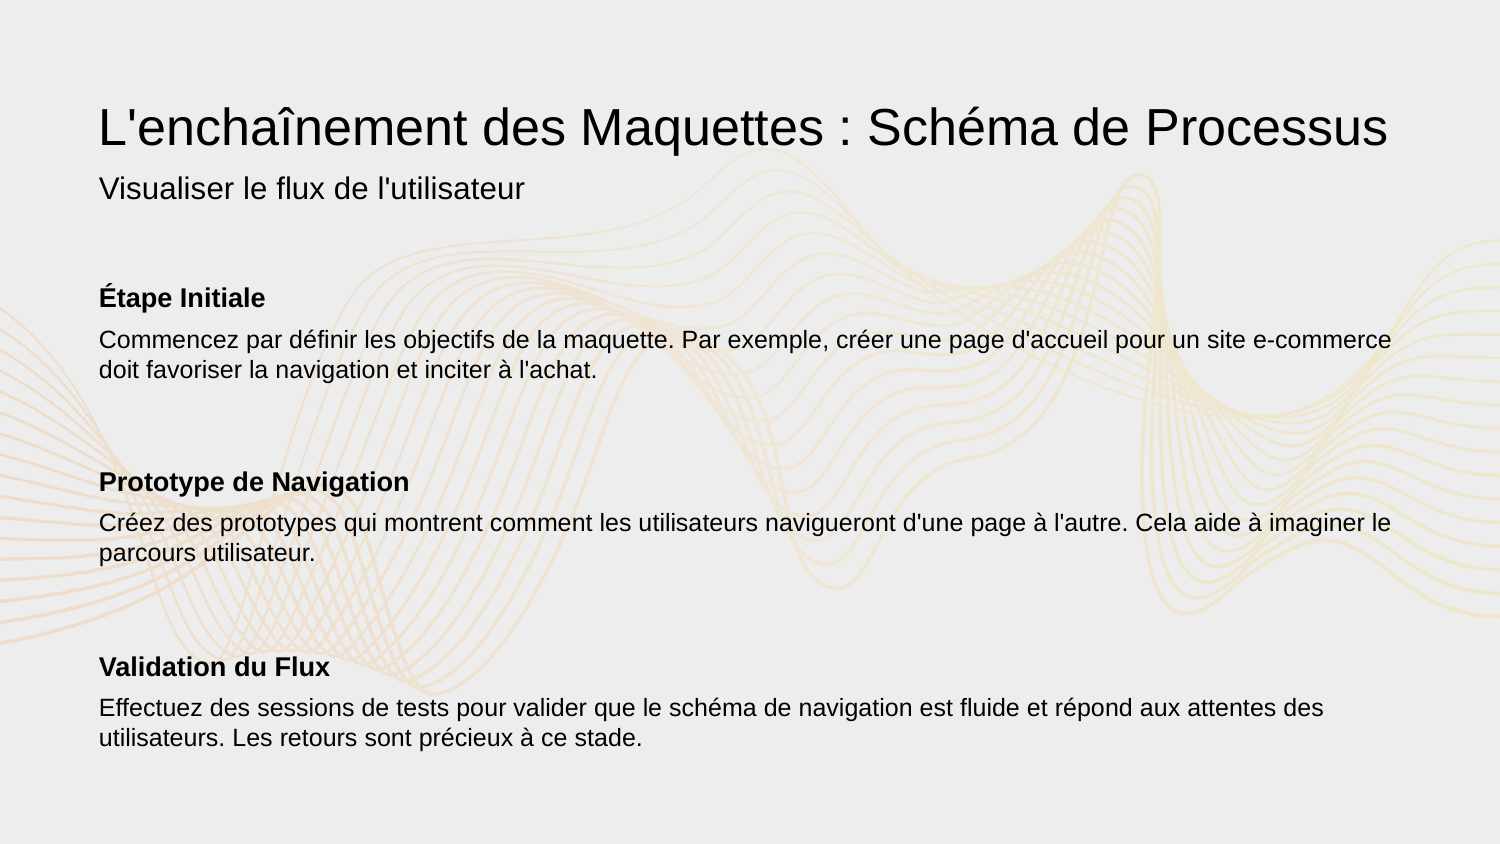

L'enchaînement des Maquettes : Schéma de Processus
Visualiser le flux de l'utilisateur
Étape Initiale
Commencez par définir les objectifs de la maquette. Par exemple, créer une page d'accueil pour un site e-commerce doit favoriser la navigation et inciter à l'achat.
Prototype de Navigation
Créez des prototypes qui montrent comment les utilisateurs navigueront d'une page à l'autre. Cela aide à imaginer le parcours utilisateur.
Validation du Flux
Effectuez des sessions de tests pour valider que le schéma de navigation est fluide et répond aux attentes des utilisateurs. Les retours sont précieux à ce stade.